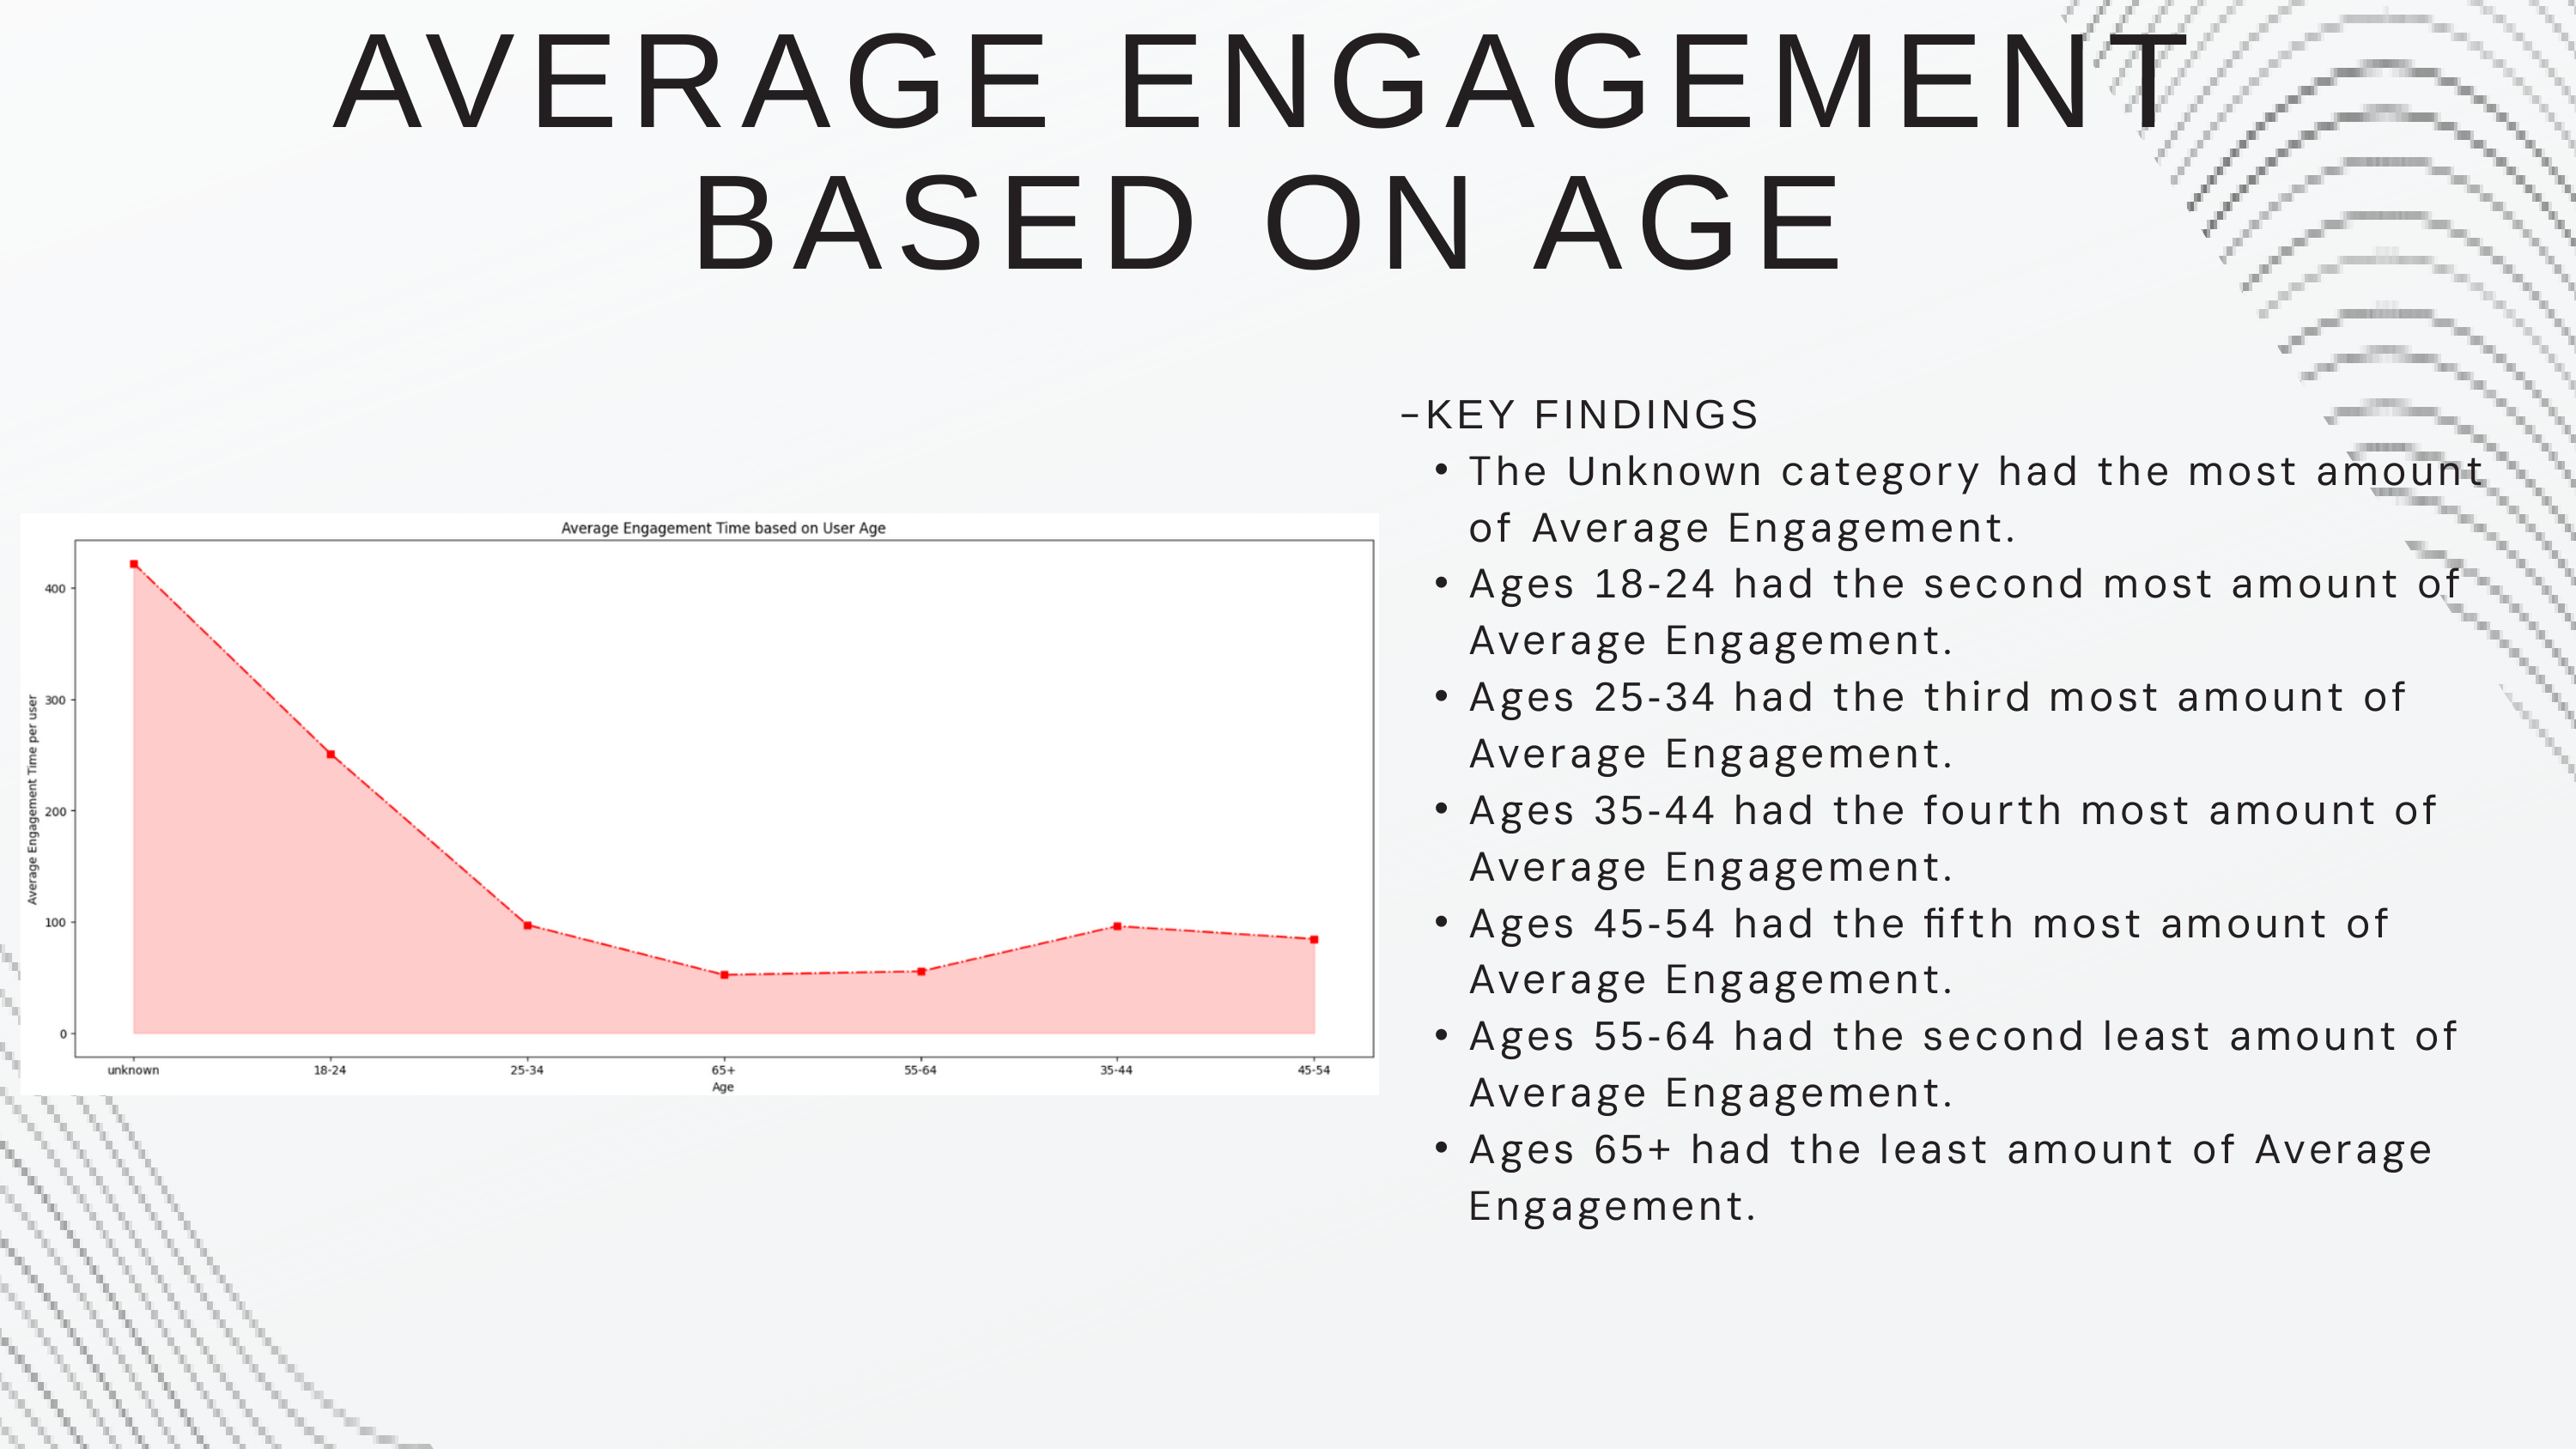

AVERAGE ENGAGEMENT BASED ON AGE
-KEY FINDINGS
The Unknown category had the most amount of Average Engagement.
Ages 18-24 had the second most amount of Average Engagement.
Ages 25-34 had the third most amount of Average Engagement.
Ages 35-44 had the fourth most amount of Average Engagement.
Ages 45-54 had the fifth most amount of Average Engagement.
Ages 55-64 had the second least amount of Average Engagement.
Ages 65+ had the least amount of Average Engagement.